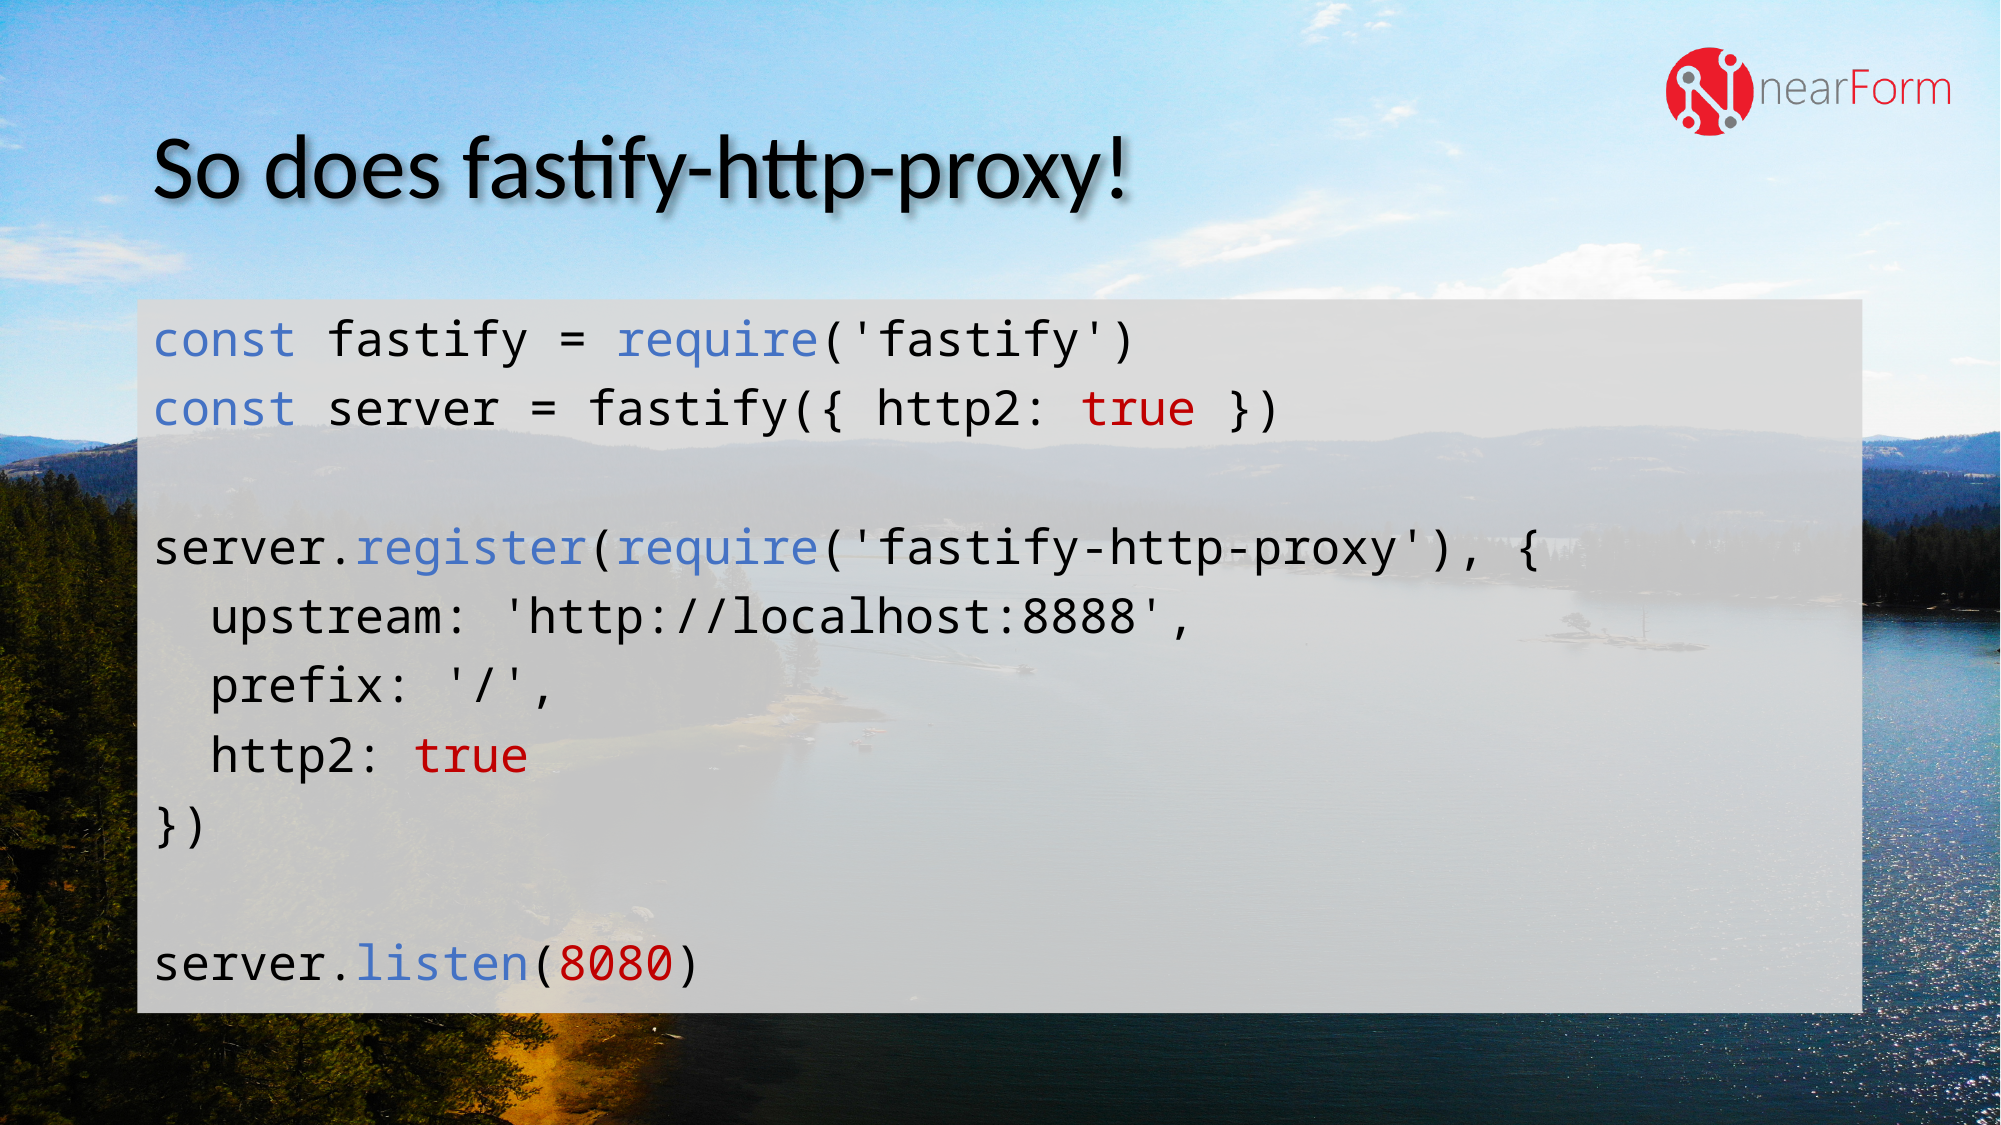

# So does fastify-http-proxy!
const fastify = require('fastify')
const server = fastify({ http2: true })

server.register(require('fastify-http-proxy'), {
  upstream: 'http://localhost:8888',
  prefix: '/',
  http2: true
})

server.listen(8080)